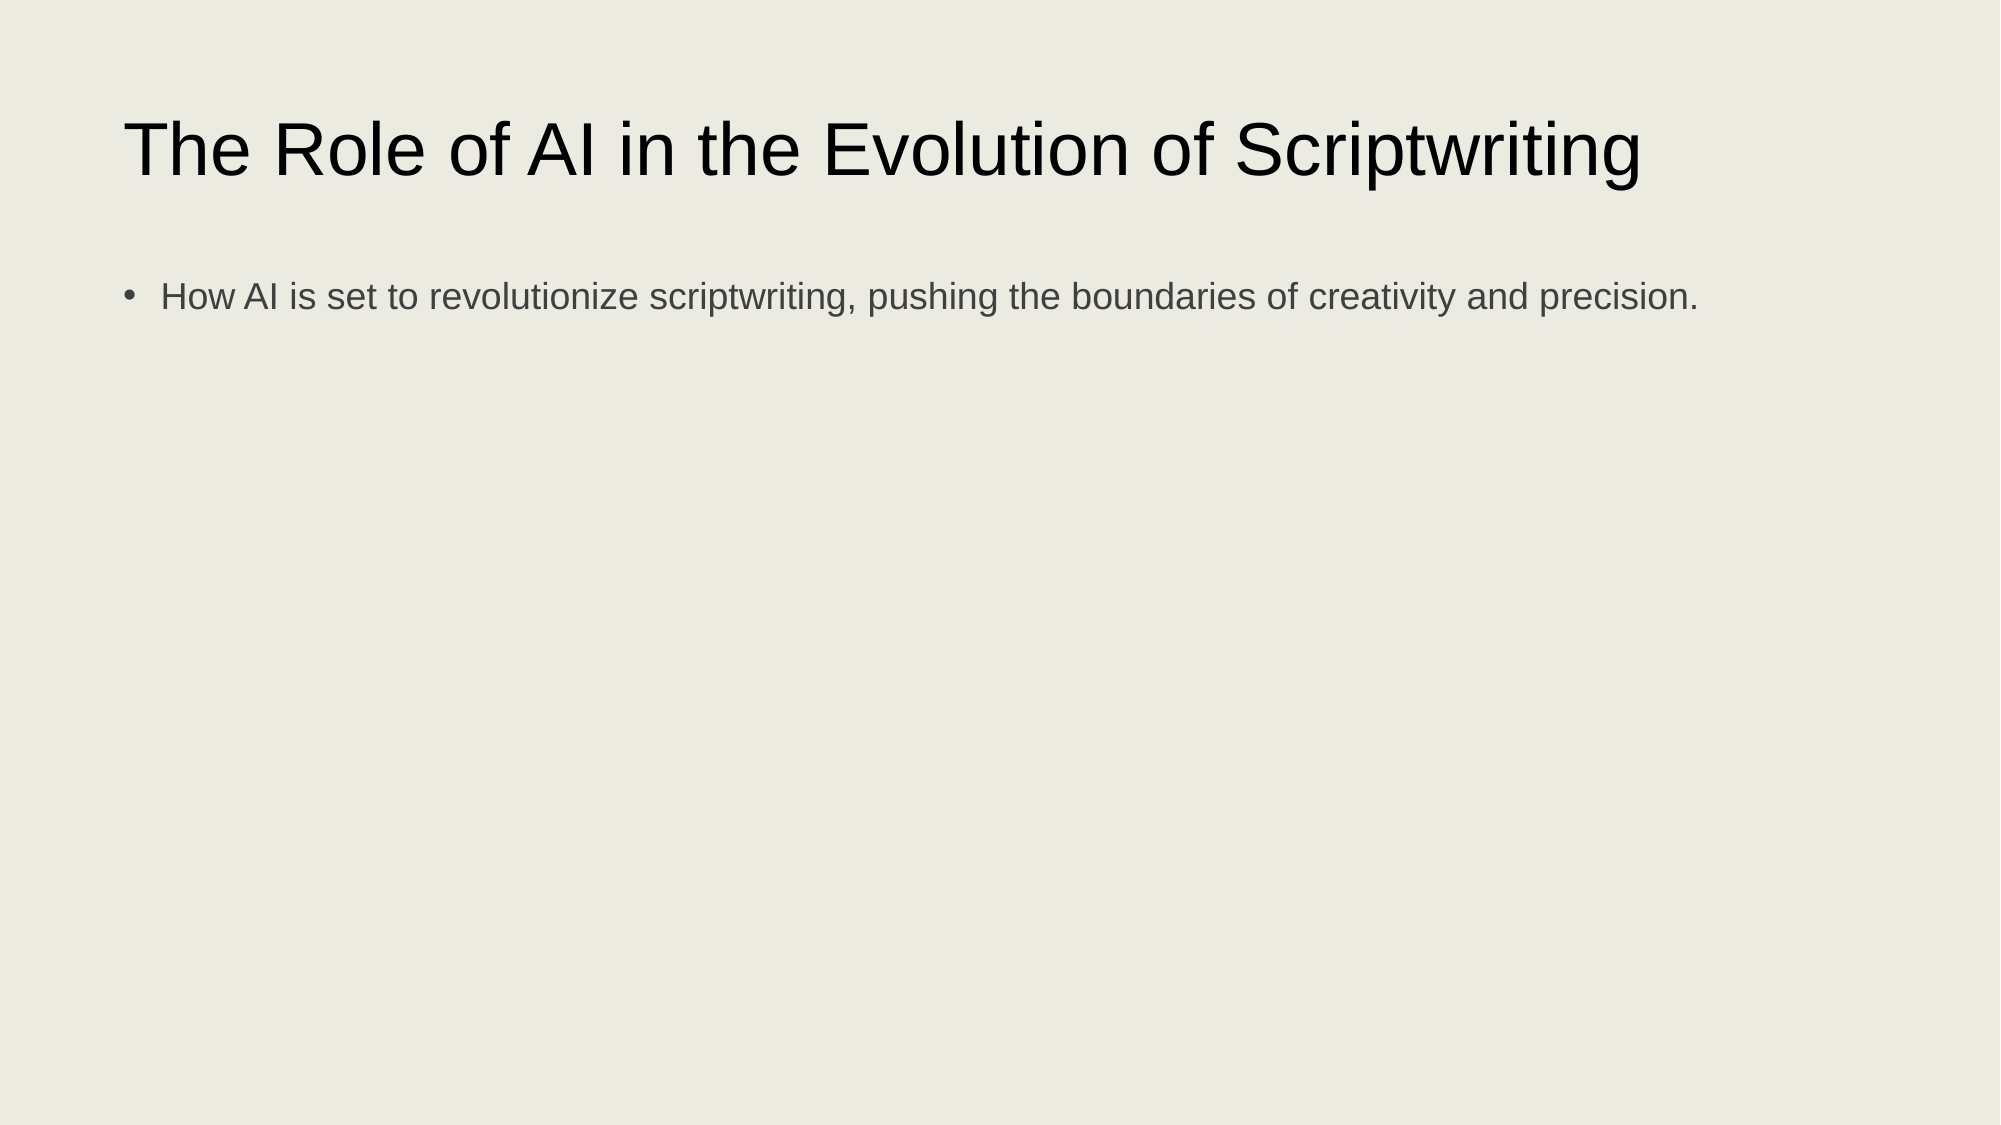

# The Role of AI in the Evolution of Scriptwriting
How AI is set to revolutionize scriptwriting, pushing the boundaries of creativity and precision.